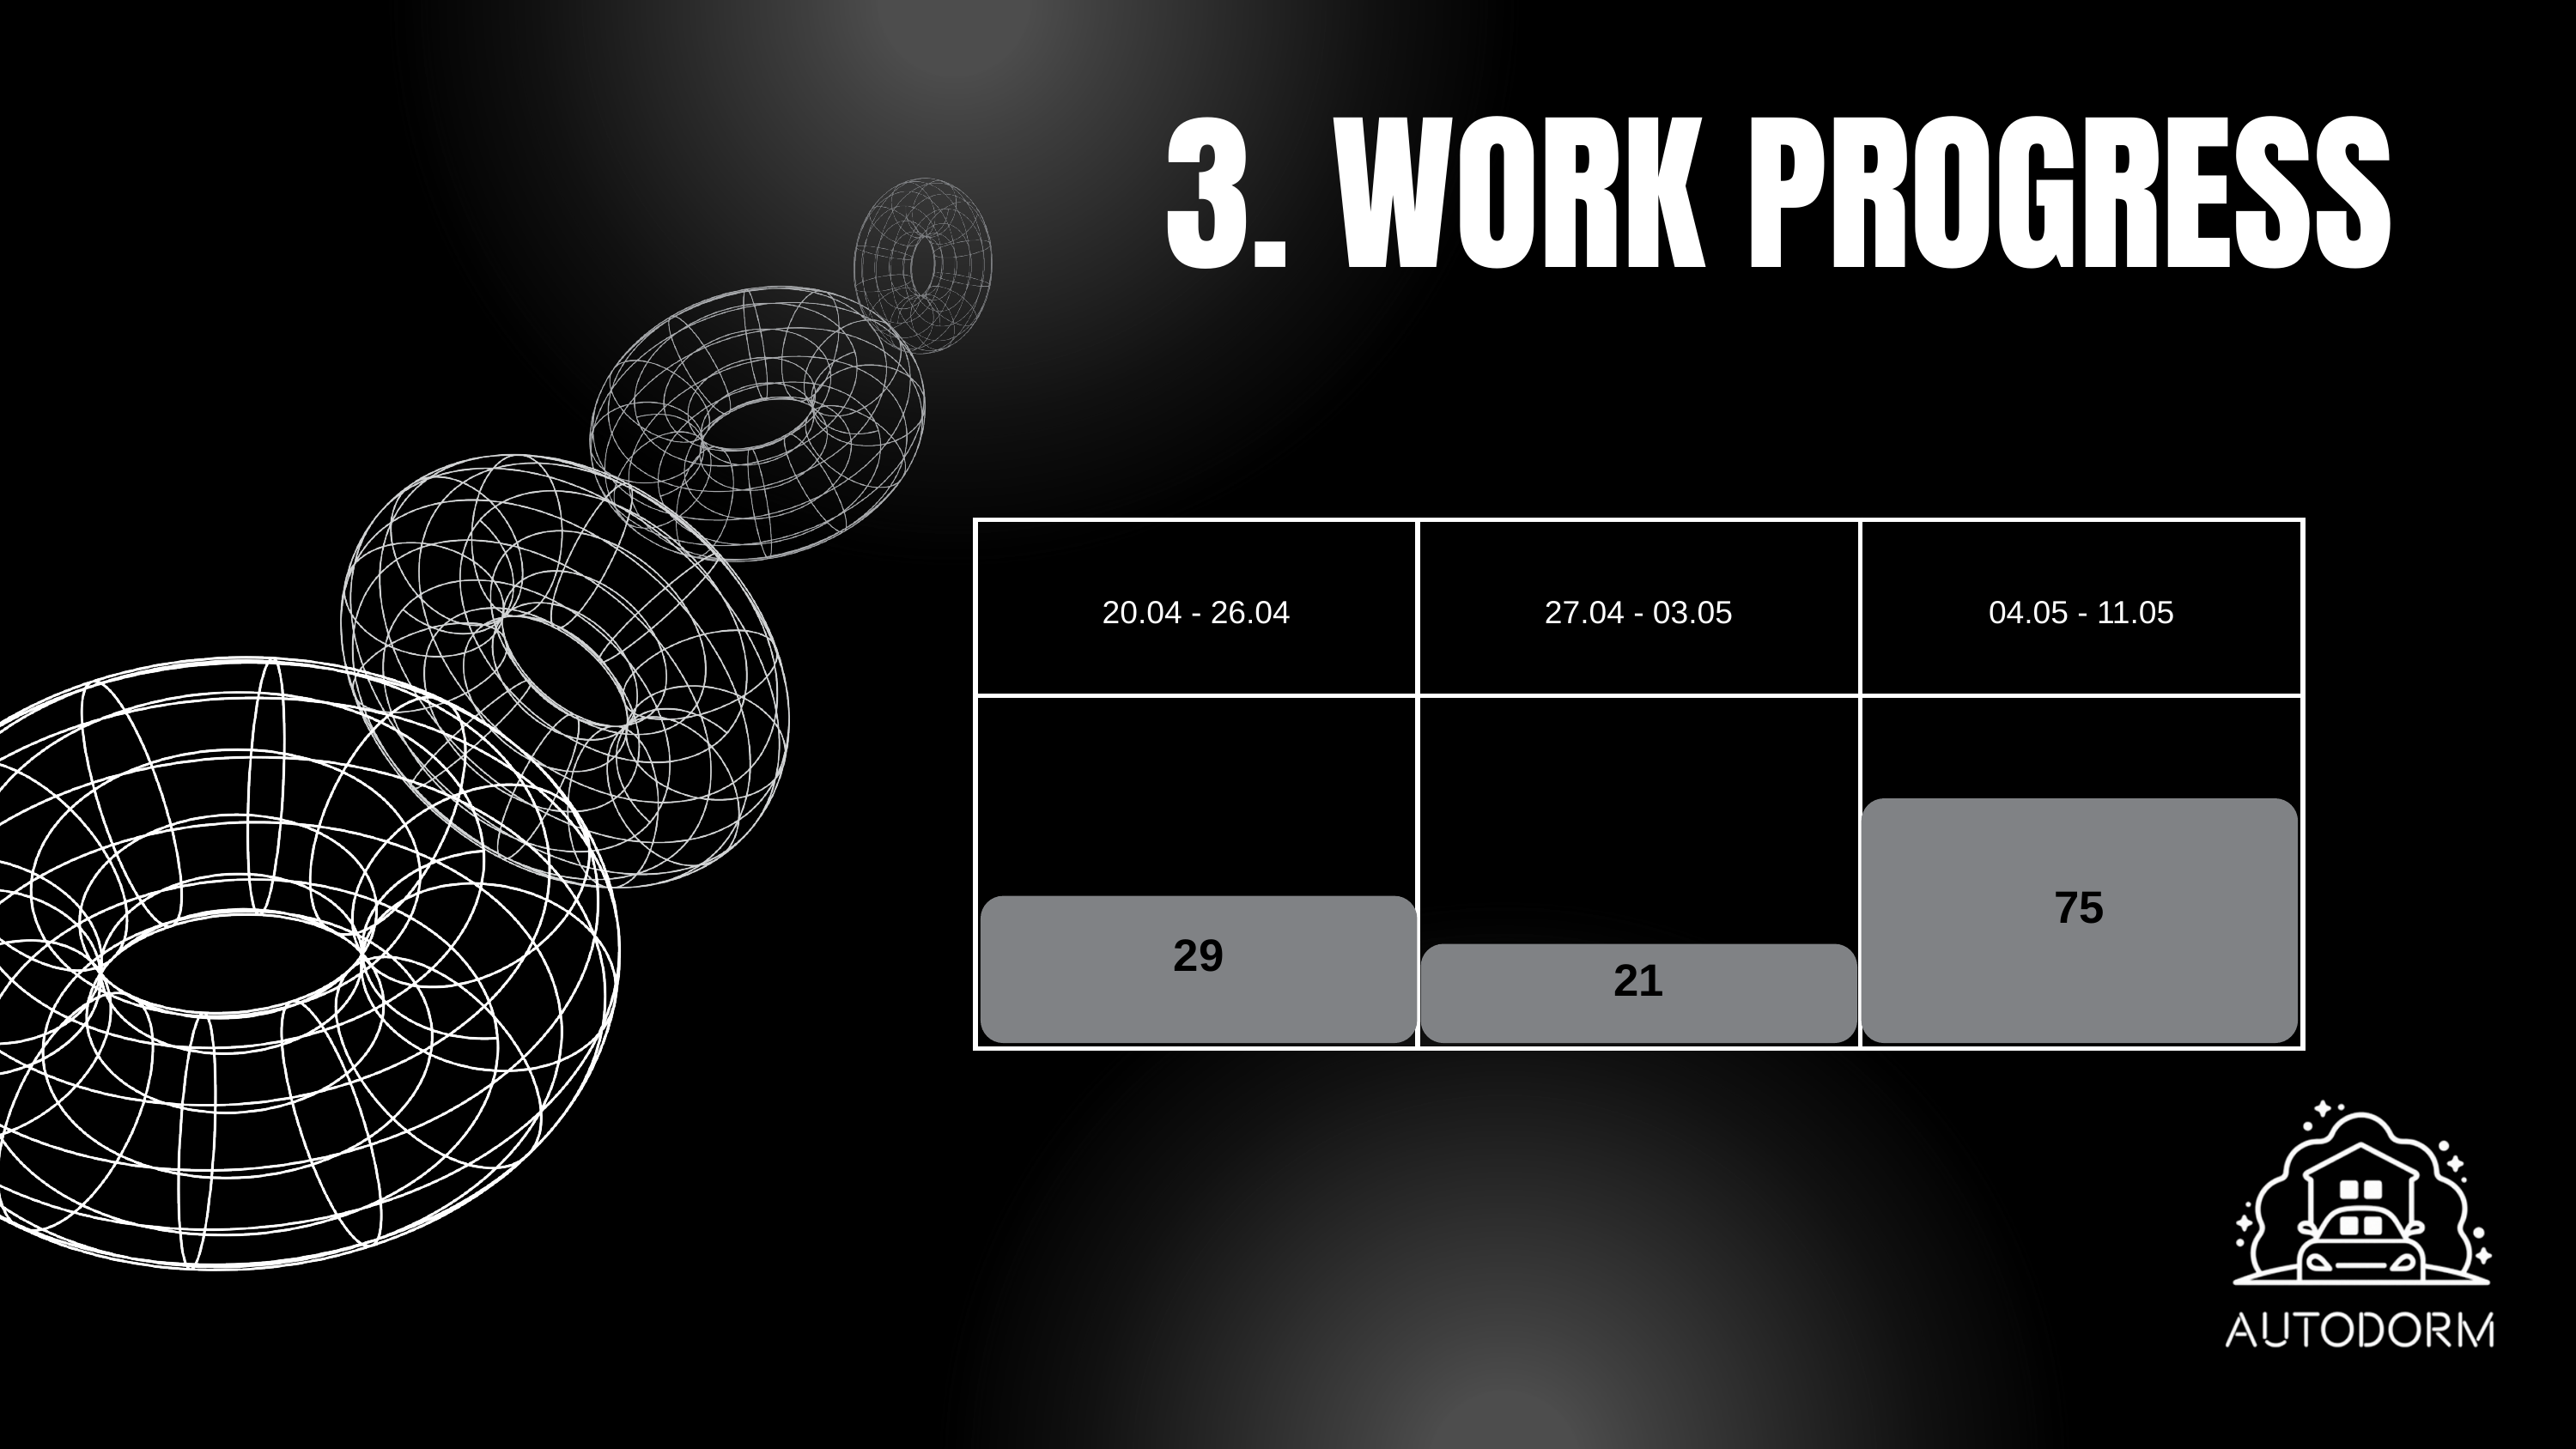

3. WORK PROGRESS

| 20.04 - 26.04 | 27.04 - 03.05 | 04.05 - 11.05 |
| --- | --- | --- |
|  |  |  |

75

29

21